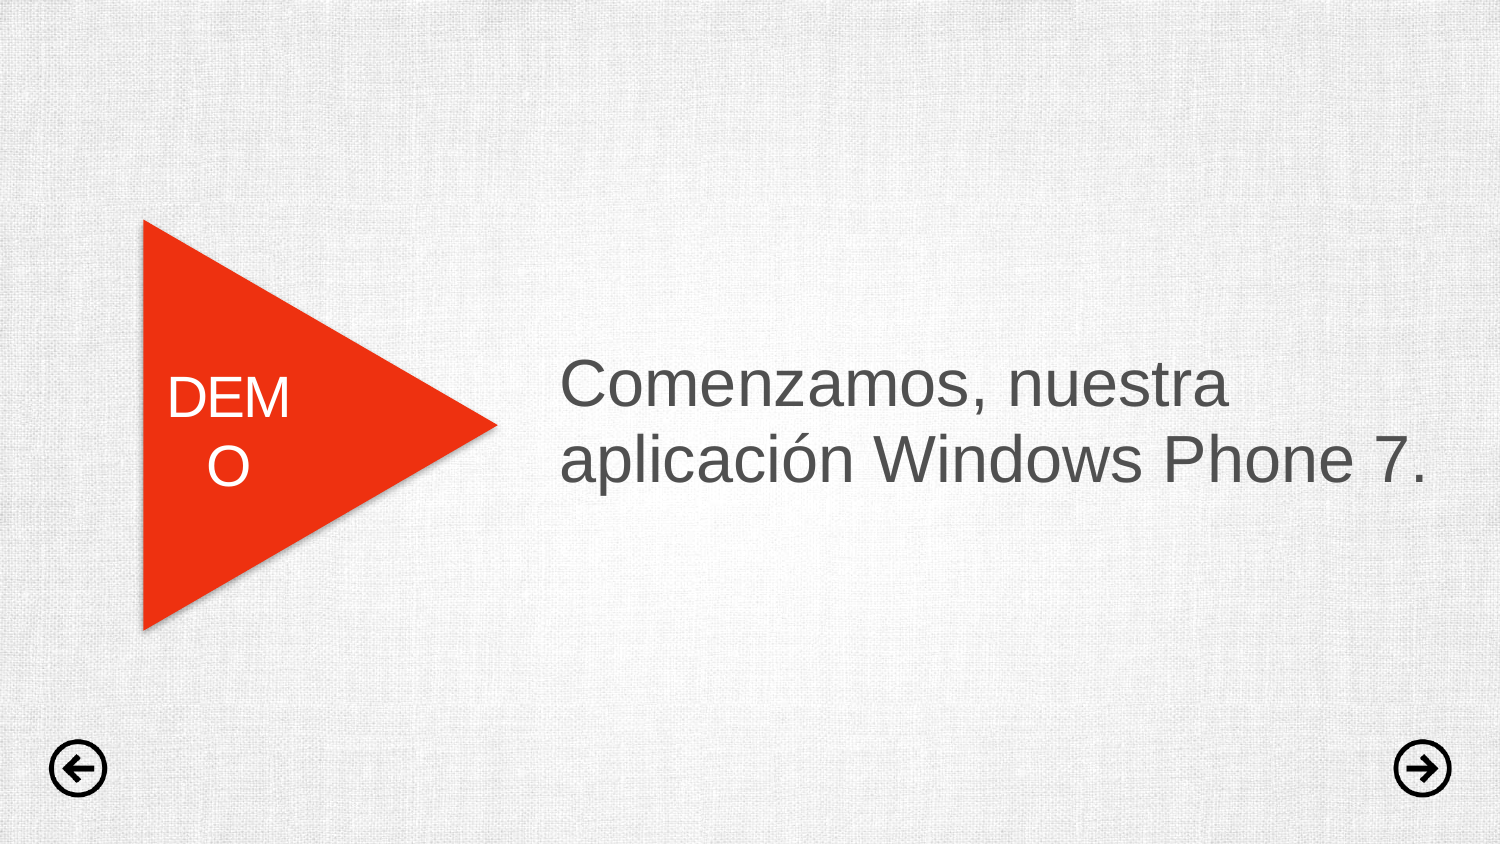

DEMO
Comenzamos, nuestra aplicación Windows Phone 7.